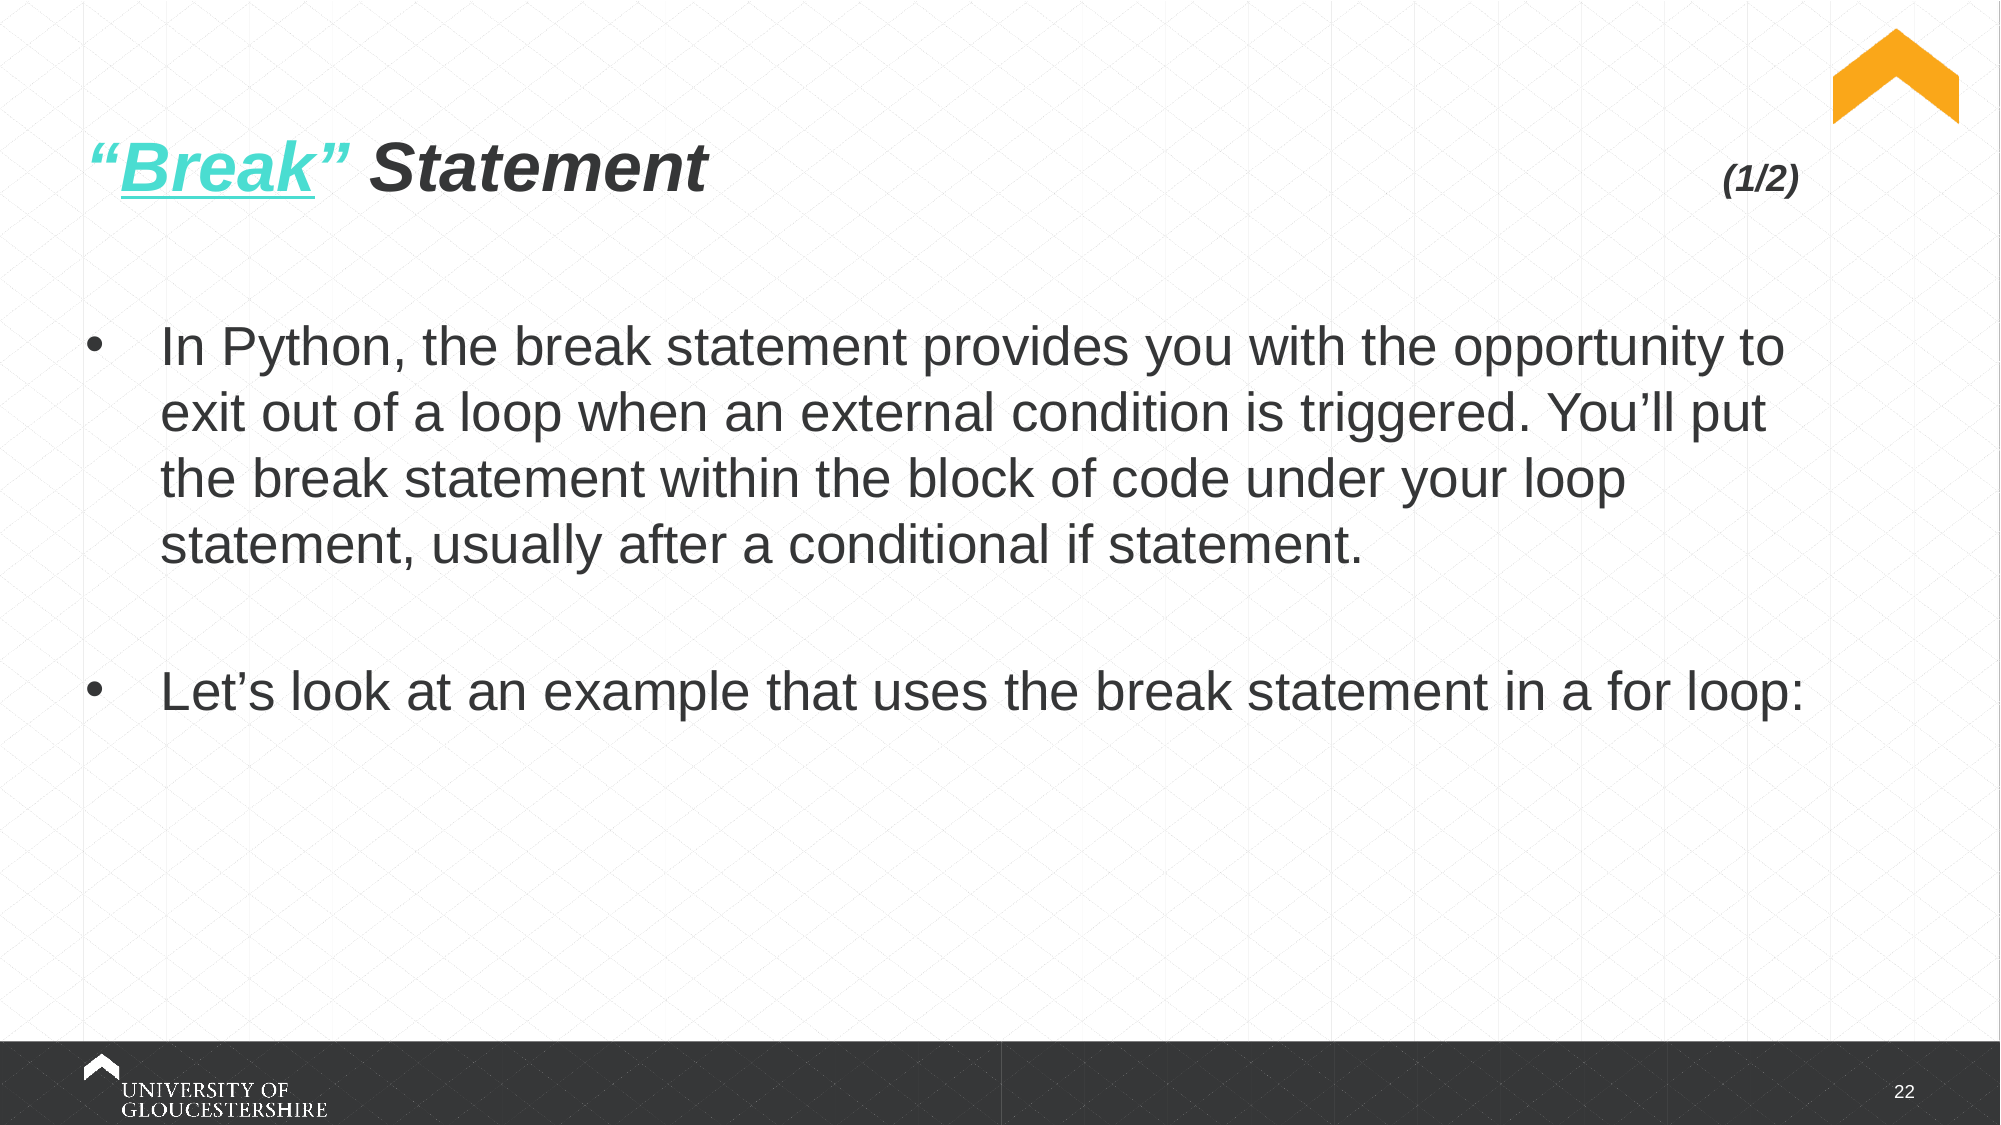

# “Break” Statement                                                    (1/2)
In Python, the break statement provides you with the opportunity to exit out of a loop when an external condition is triggered. You’ll put the break statement within the block of code under your loop statement, usually after a conditional if statement.

Let’s look at an example that uses the break statement in a for loop: